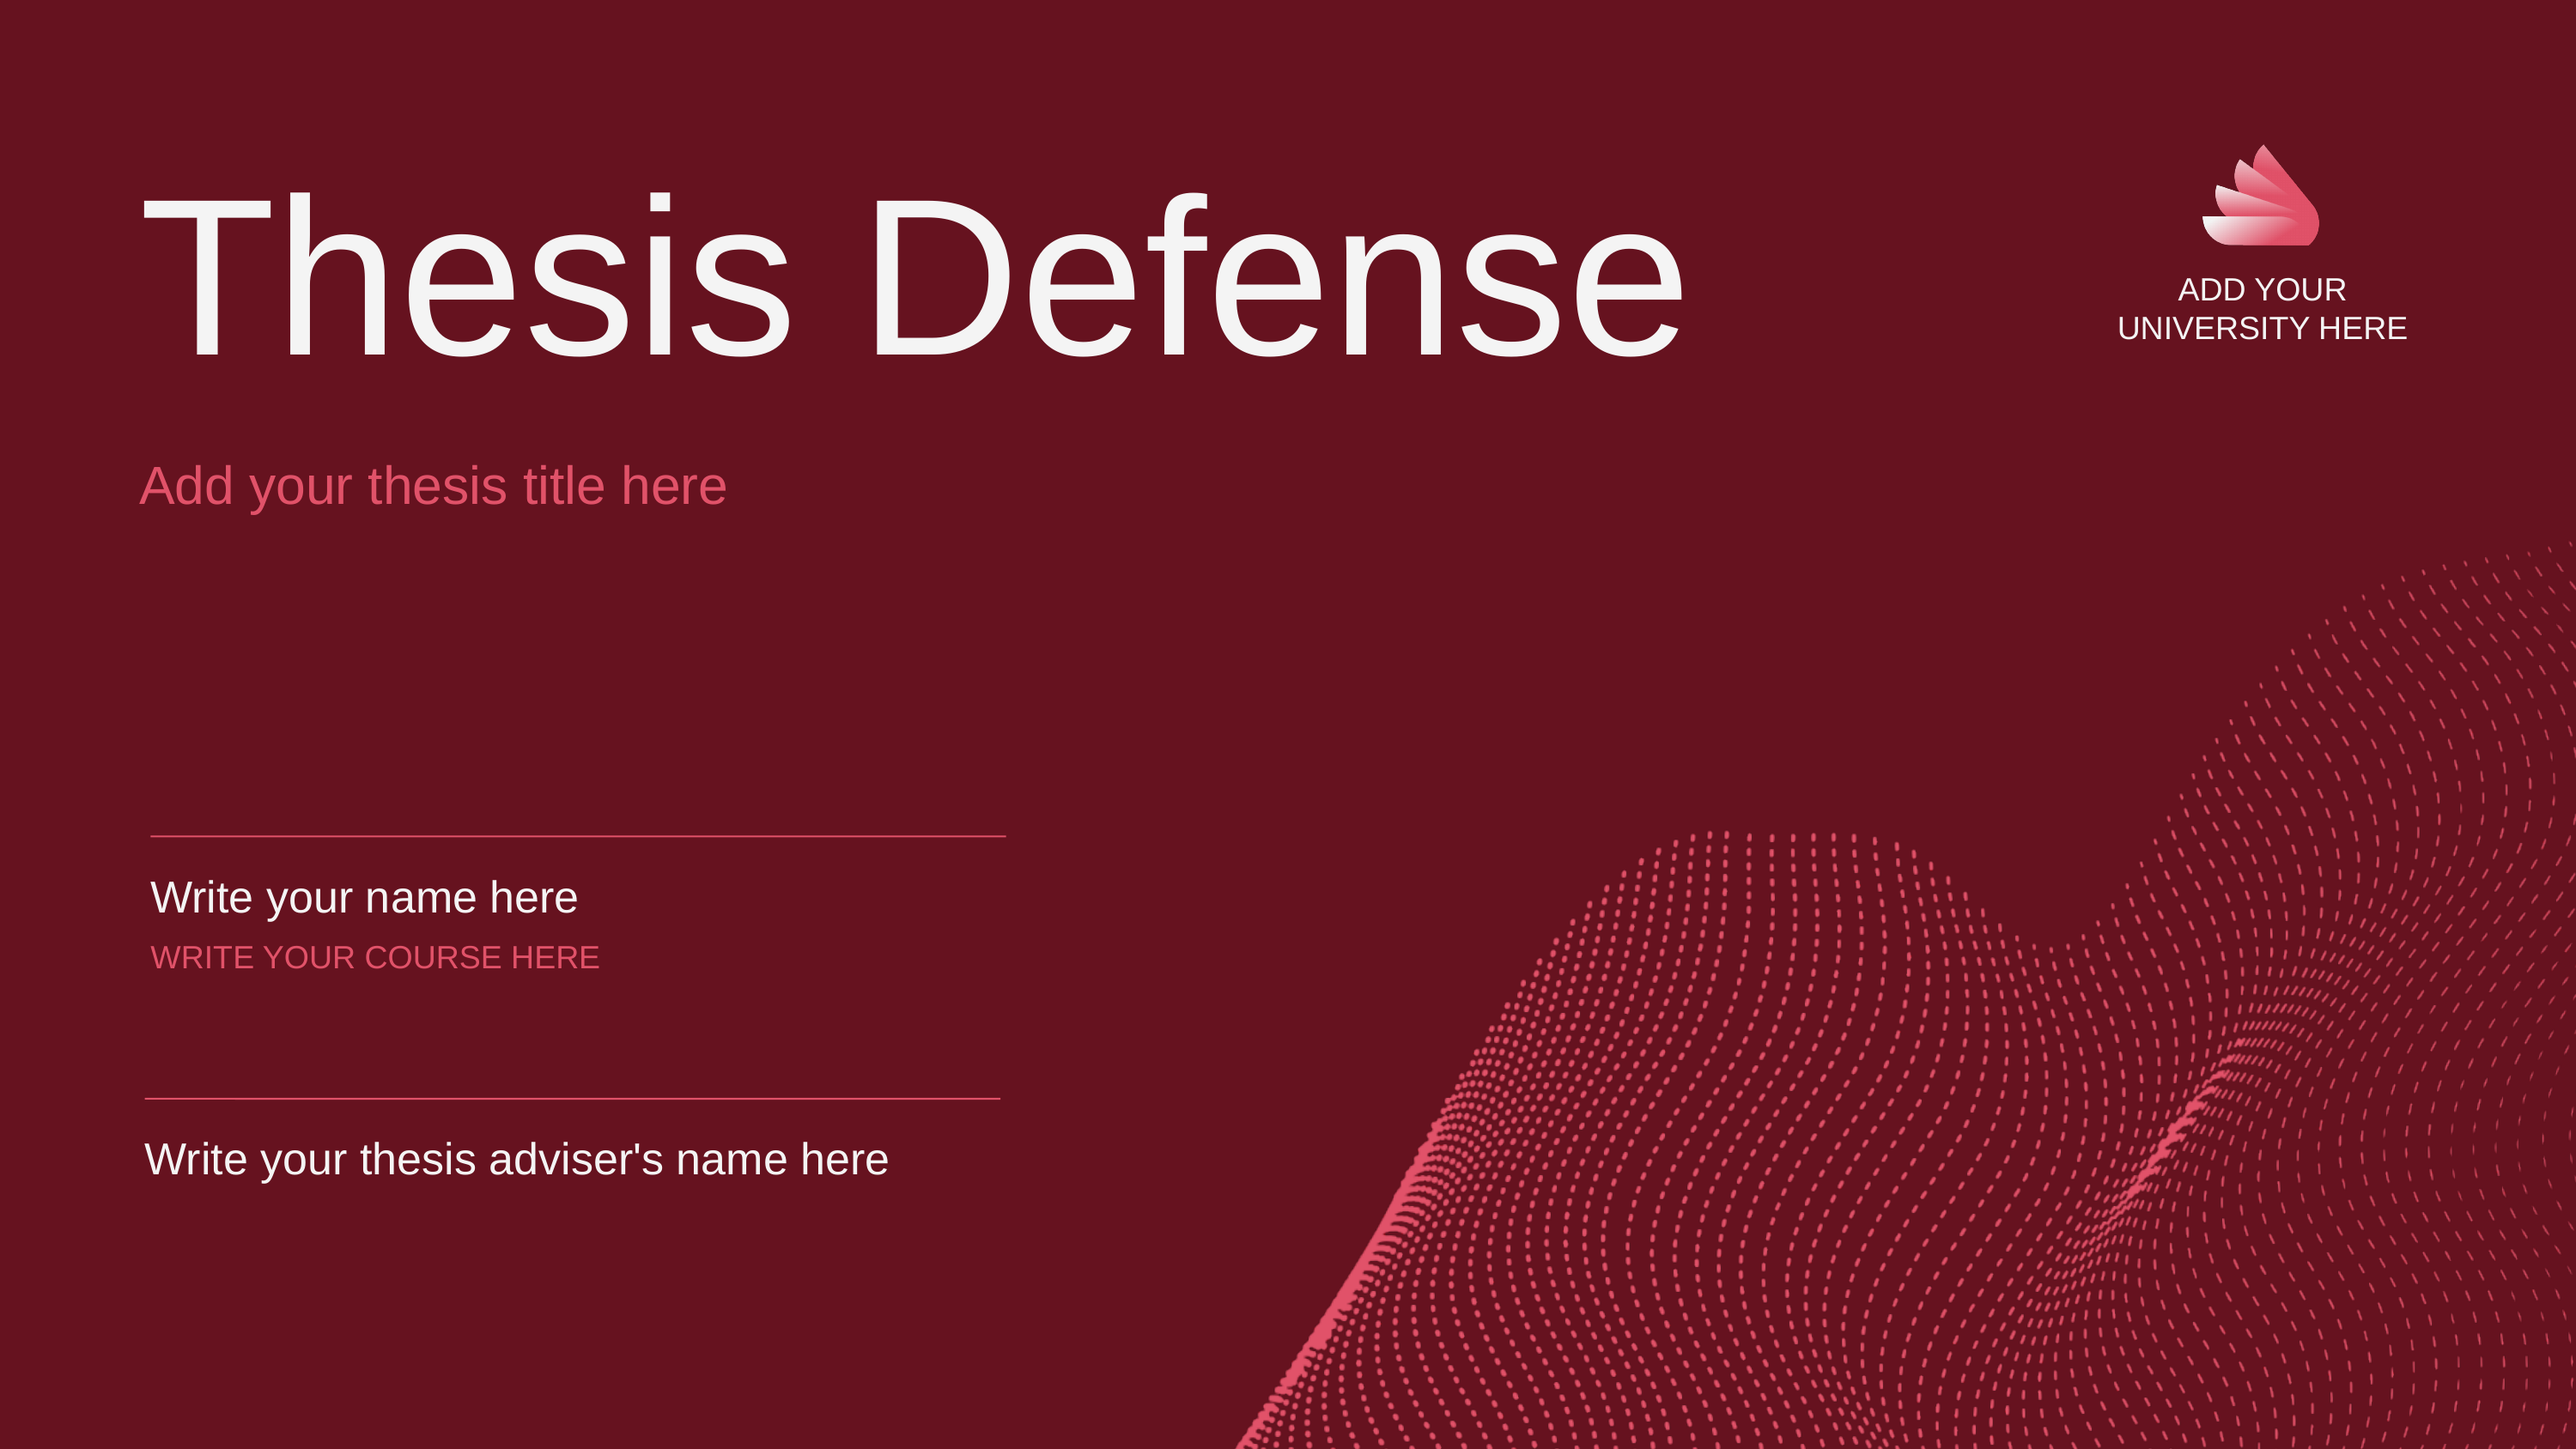

Thesis Defense
Add your thesis title here

ADD YOUR UNIVERSITY HERE

Write your name here
WRITE YOUR COURSE HERE

Write your thesis adviser's name here